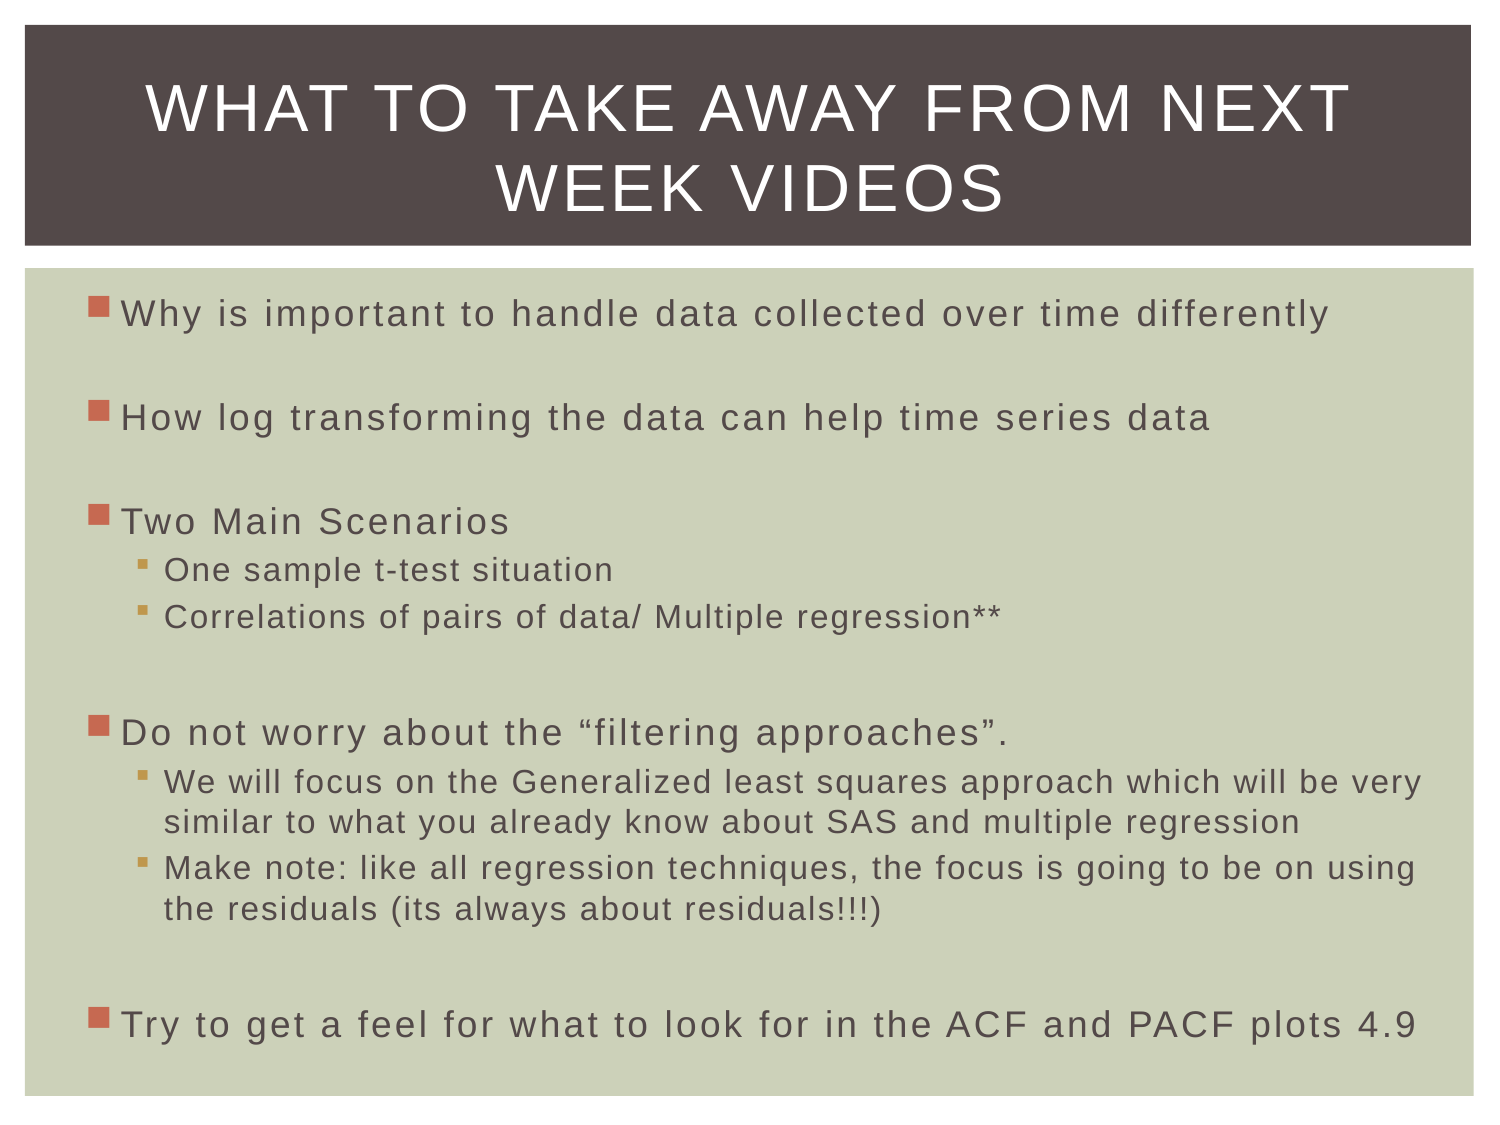

# What To take away from NEXT Week Videos
Why is important to handle data collected over time differently

How log transforming the data can help time series data

Two Main Scenarios
One sample t-test situation
Correlations of pairs of data/ Multiple regression**

Do not worry about the “filtering approaches”.
We will focus on the Generalized least squares approach which will be very similar to what you already know about SAS and multiple regression
Make note: like all regression techniques, the focus is going to be on using the residuals (its always about residuals!!!)

Try to get a feel for what to look for in the ACF and PACF plots 4.9